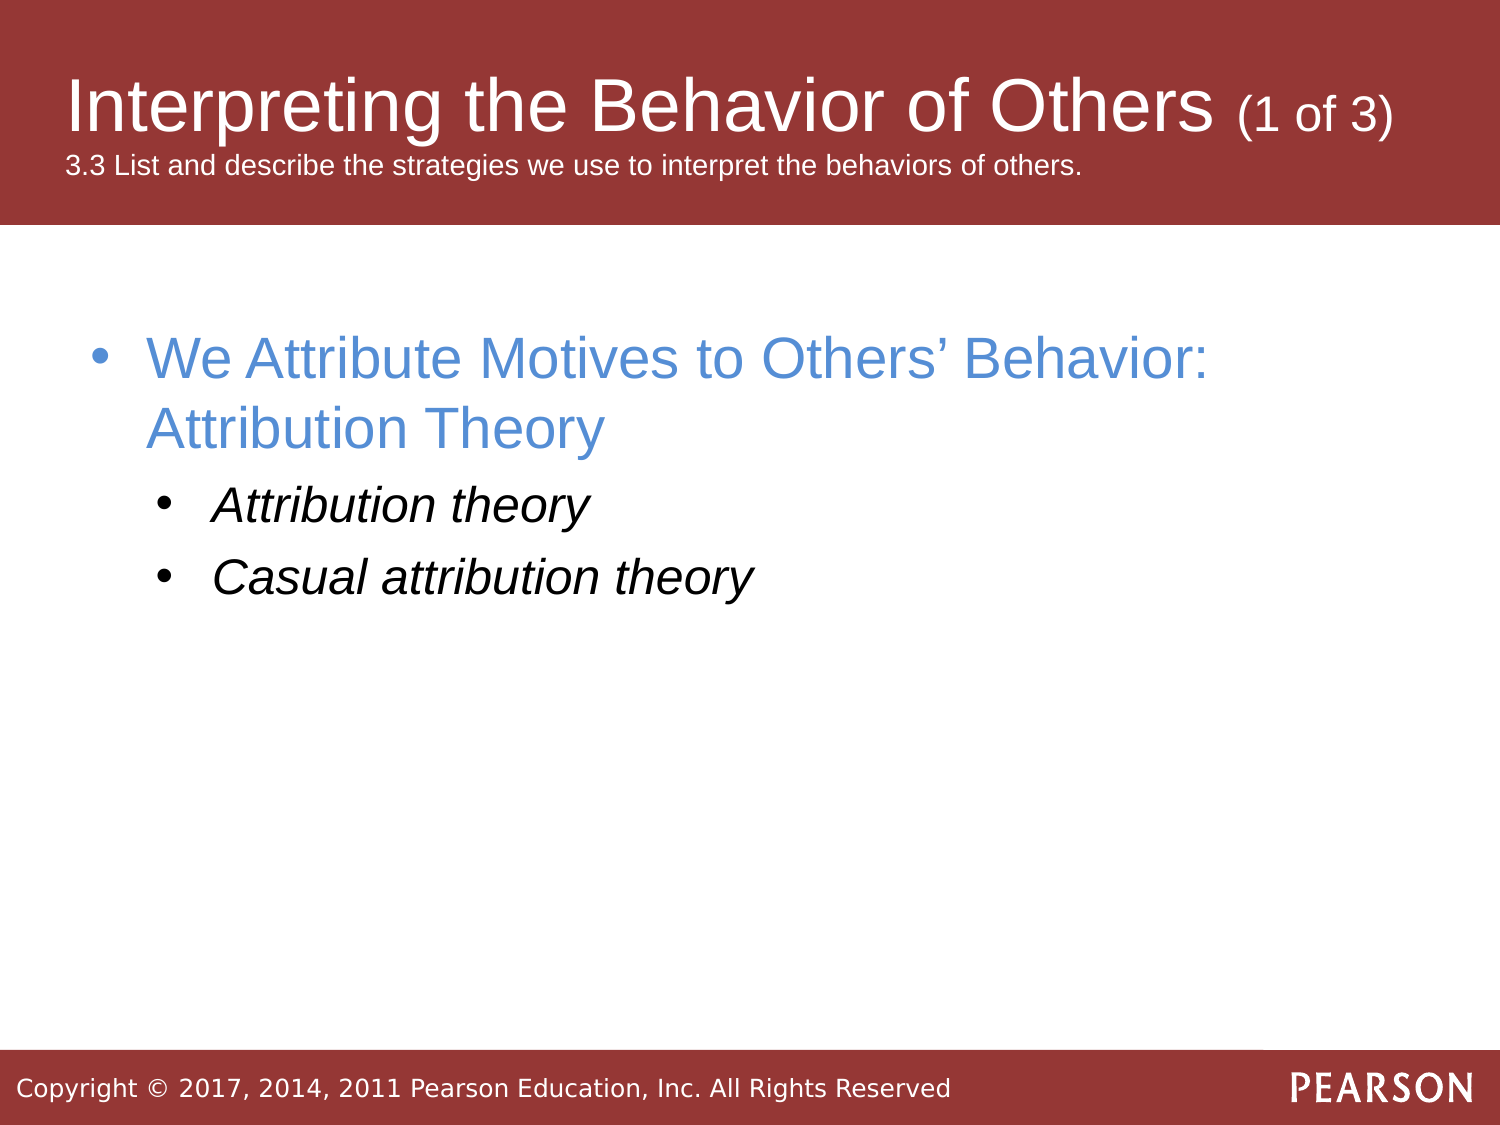

# Interpreting the Behavior of Others (1 of 3) 3.3 List and describe the strategies we use to interpret the behaviors of others.
We Attribute Motives to Others’ Behavior: Attribution Theory
Attribution theory
Casual attribution theory